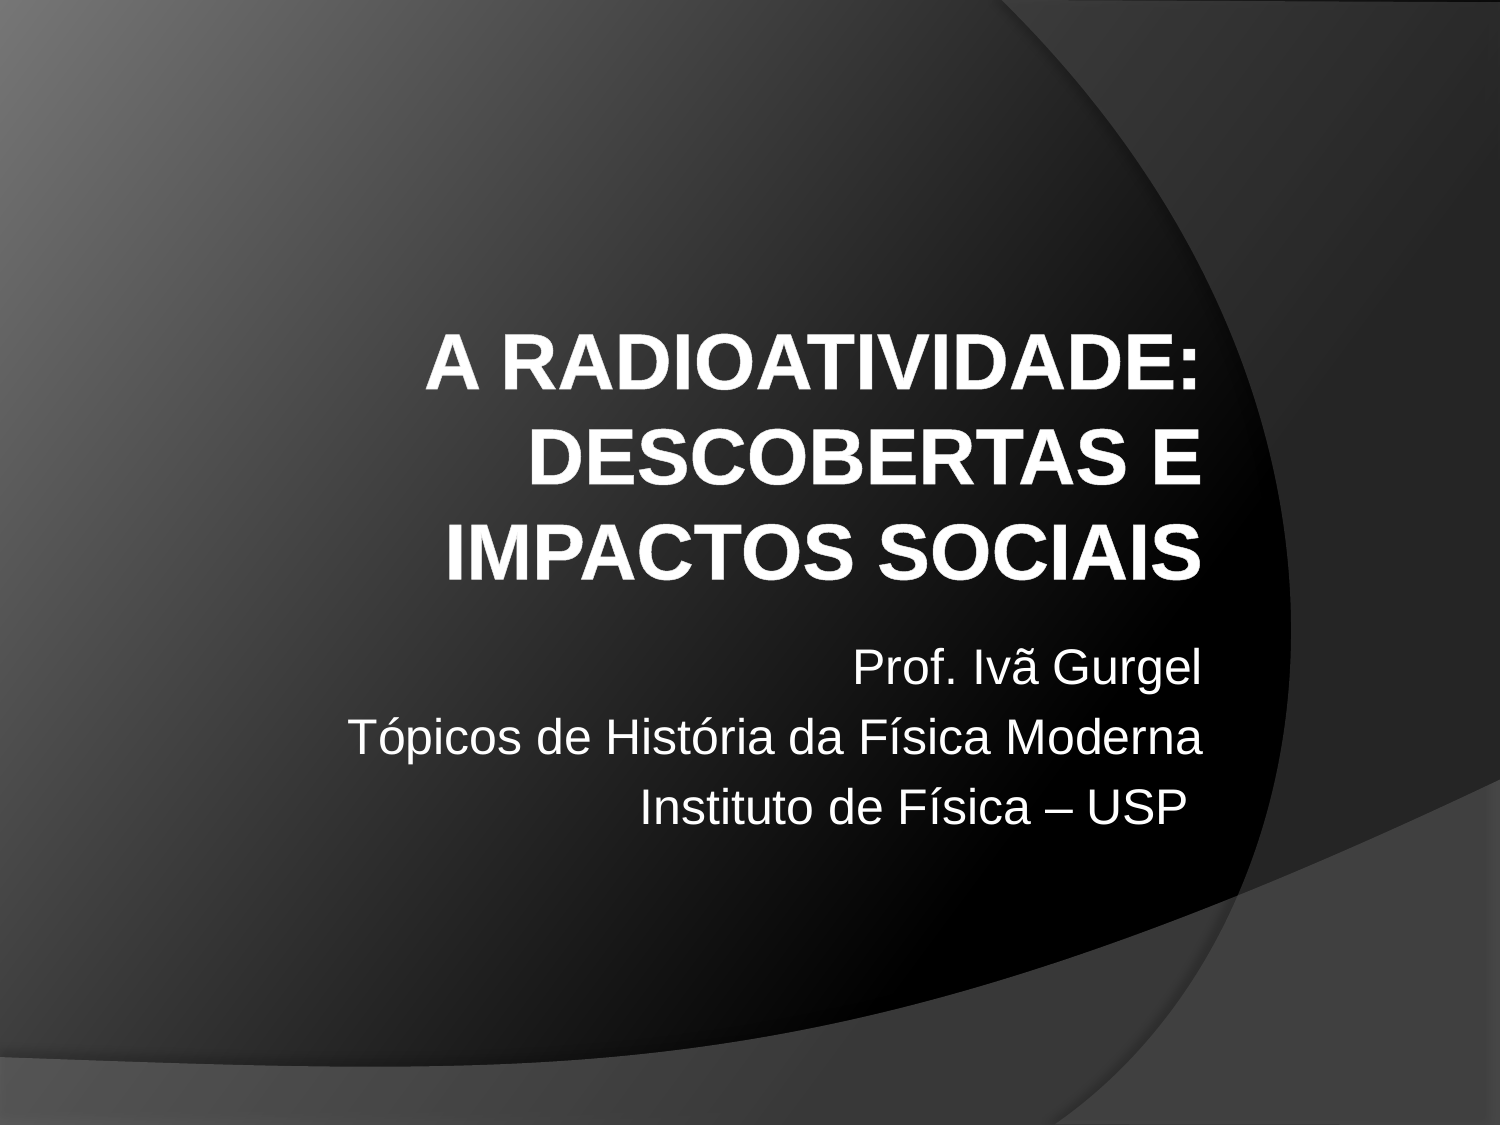

# A Radioatividade: Descobertas e Impactos sociais
Prof. Ivã Gurgel
Tópicos de História da Física Moderna
Instituto de Física – USP